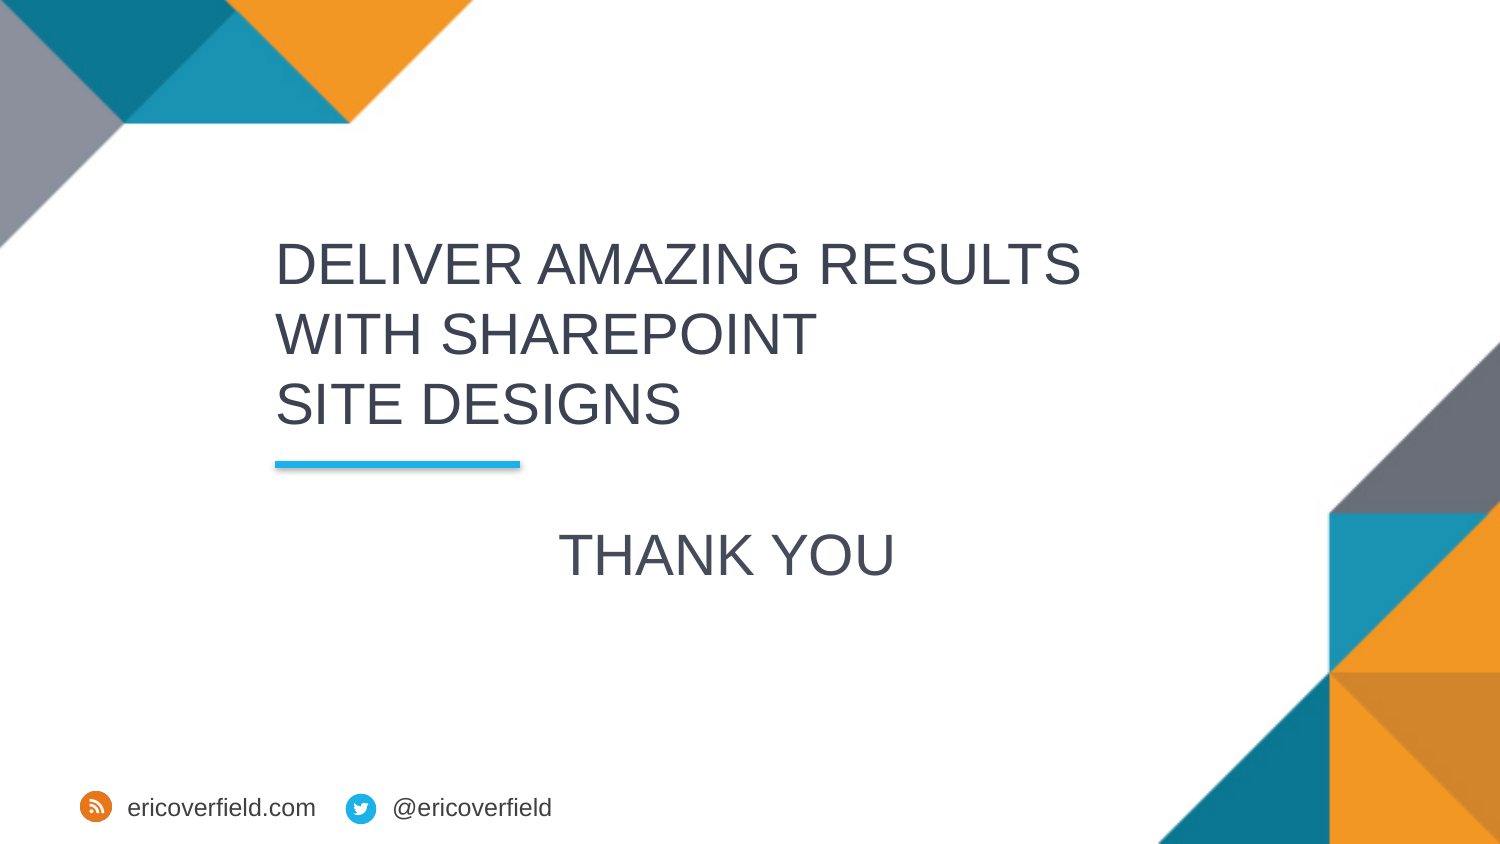

DELIVER AMAZING RESULTS WITH SHAREPOINT
SITE DESIGNS
THANK YOU